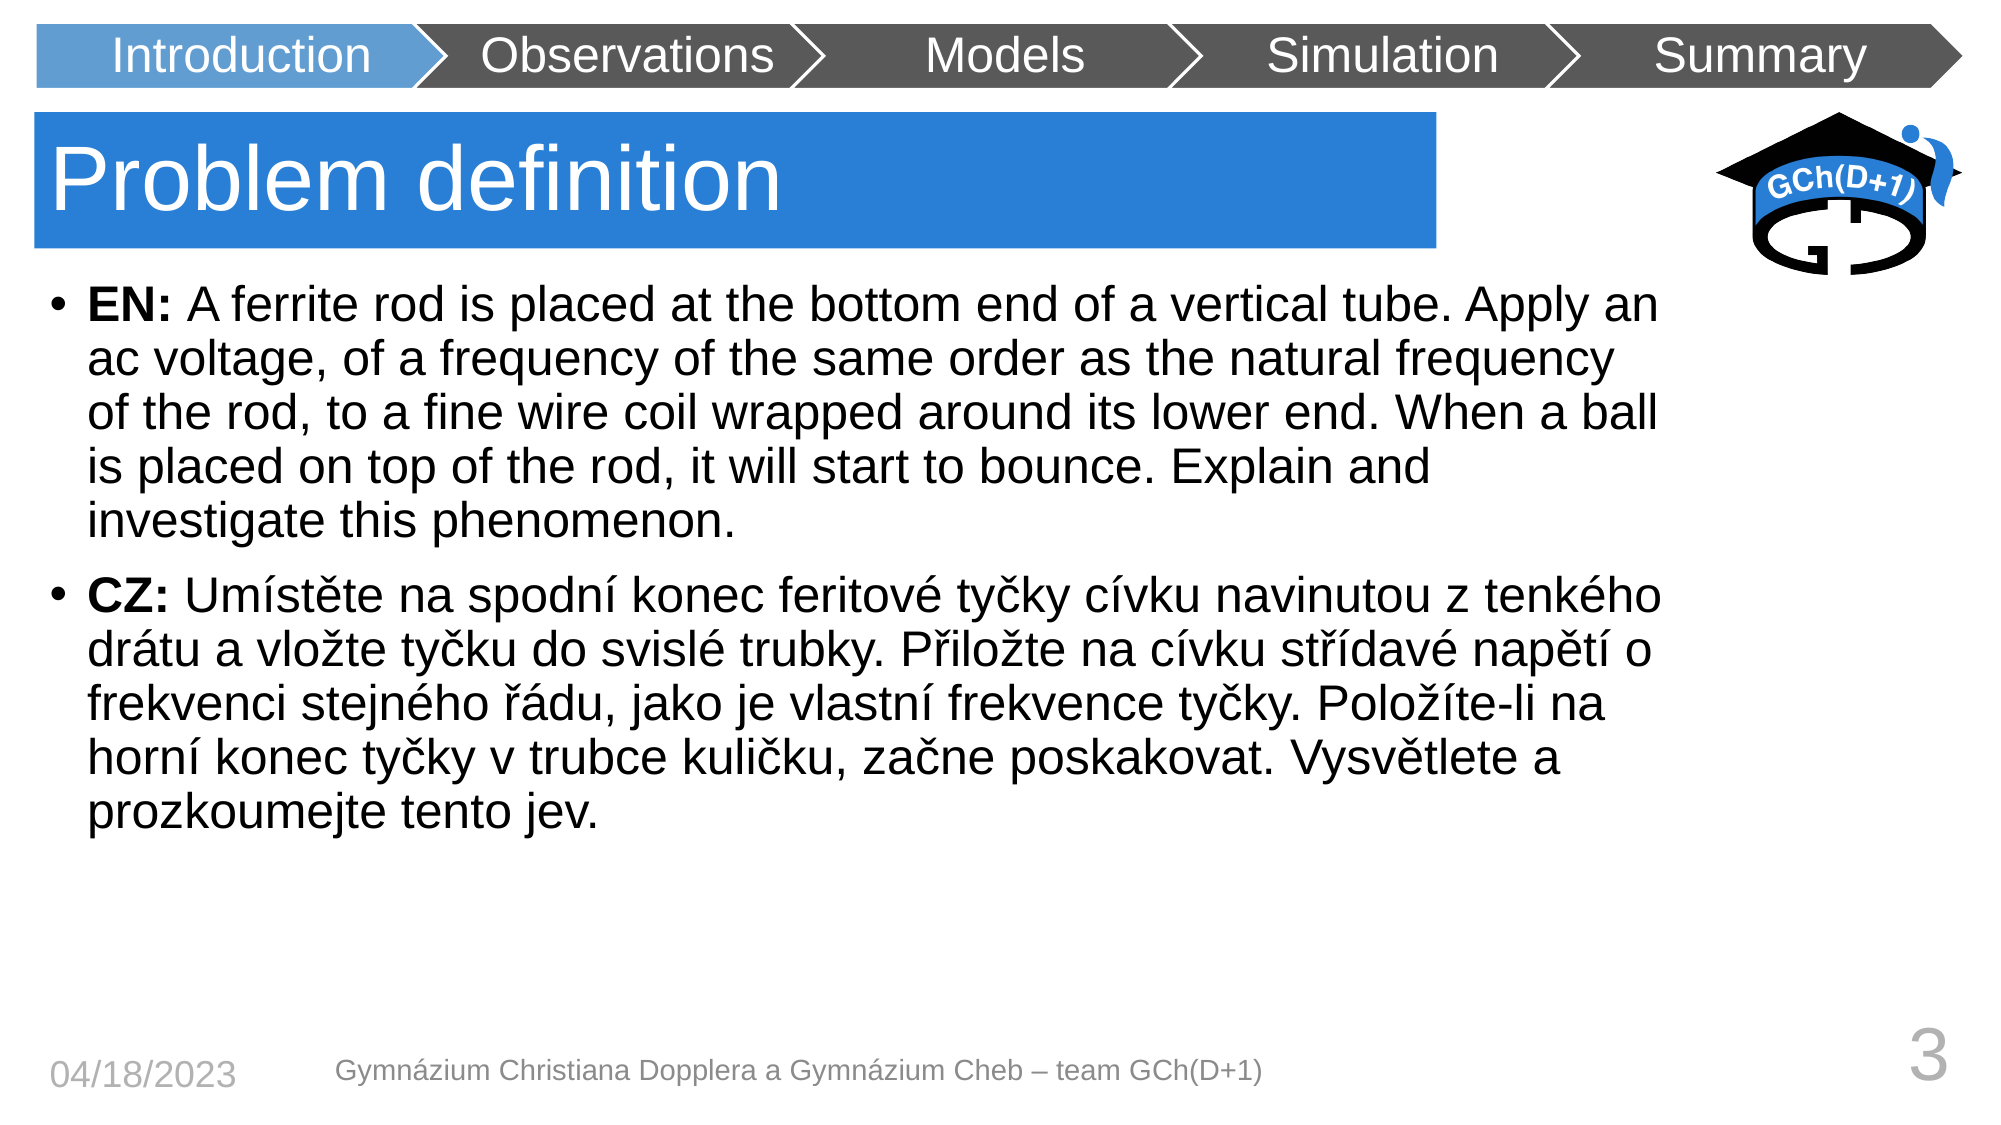

Introduction
Observations
Models
Simulation
Summary
# Problem definition
EN: A ferrite rod is placed at the bottom end of a vertical tube. Apply an ac voltage, of a frequency of the same order as the natural frequency of the rod, to a fine wire coil wrapped around its lower end. When a ball is placed on top of the rod, it will start to bounce. Explain and investigate this phenomenon.
CZ: Umístěte na spodní konec feritové tyčky cívku navinutou z tenkého drátu a vložte tyčku do svislé trubky. Přiložte na cívku střídavé napětí o frekvenci stejného řádu, jako je vlastní frekvence tyčky. Položíte-li na horní konec tyčky v trubce kuličku, začne poskakovat. Vysvětlete a prozkoumejte tento jev.
04/18/2023
3
  Gymnázium Christiana Dopplera a Gymnázium Cheb – team GCh(D+1)